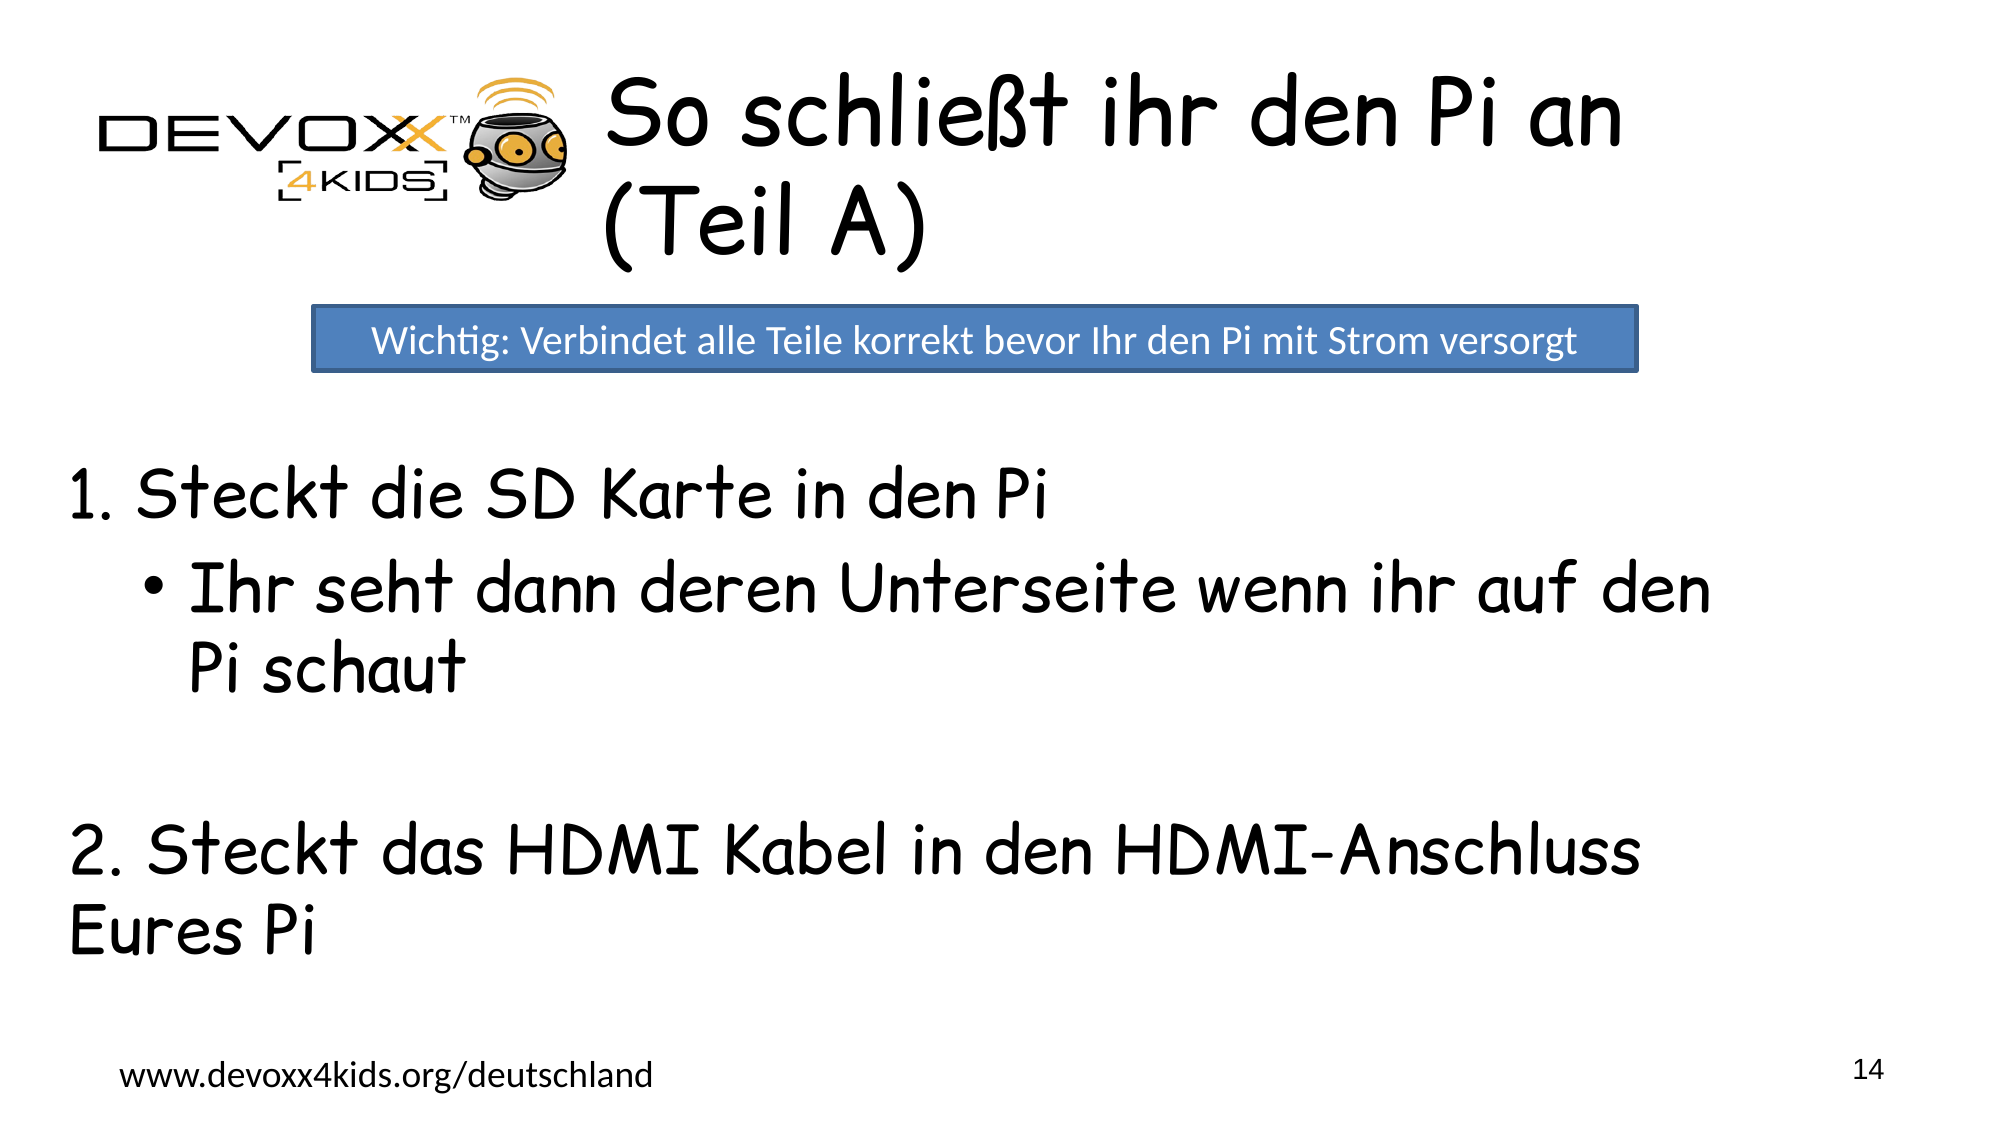

# So schließt ihr den Pi an (Teil A)
Wichtig: Verbindet alle Teile korrekt bevor Ihr den Pi mit Strom versorgt
1. Steckt die SD Karte in den Pi
Ihr seht dann deren Unterseite wenn ihr auf den Pi schaut

2. Steckt das HDMI Kabel in den HDMI-Anschluss 	Eures Pi
14